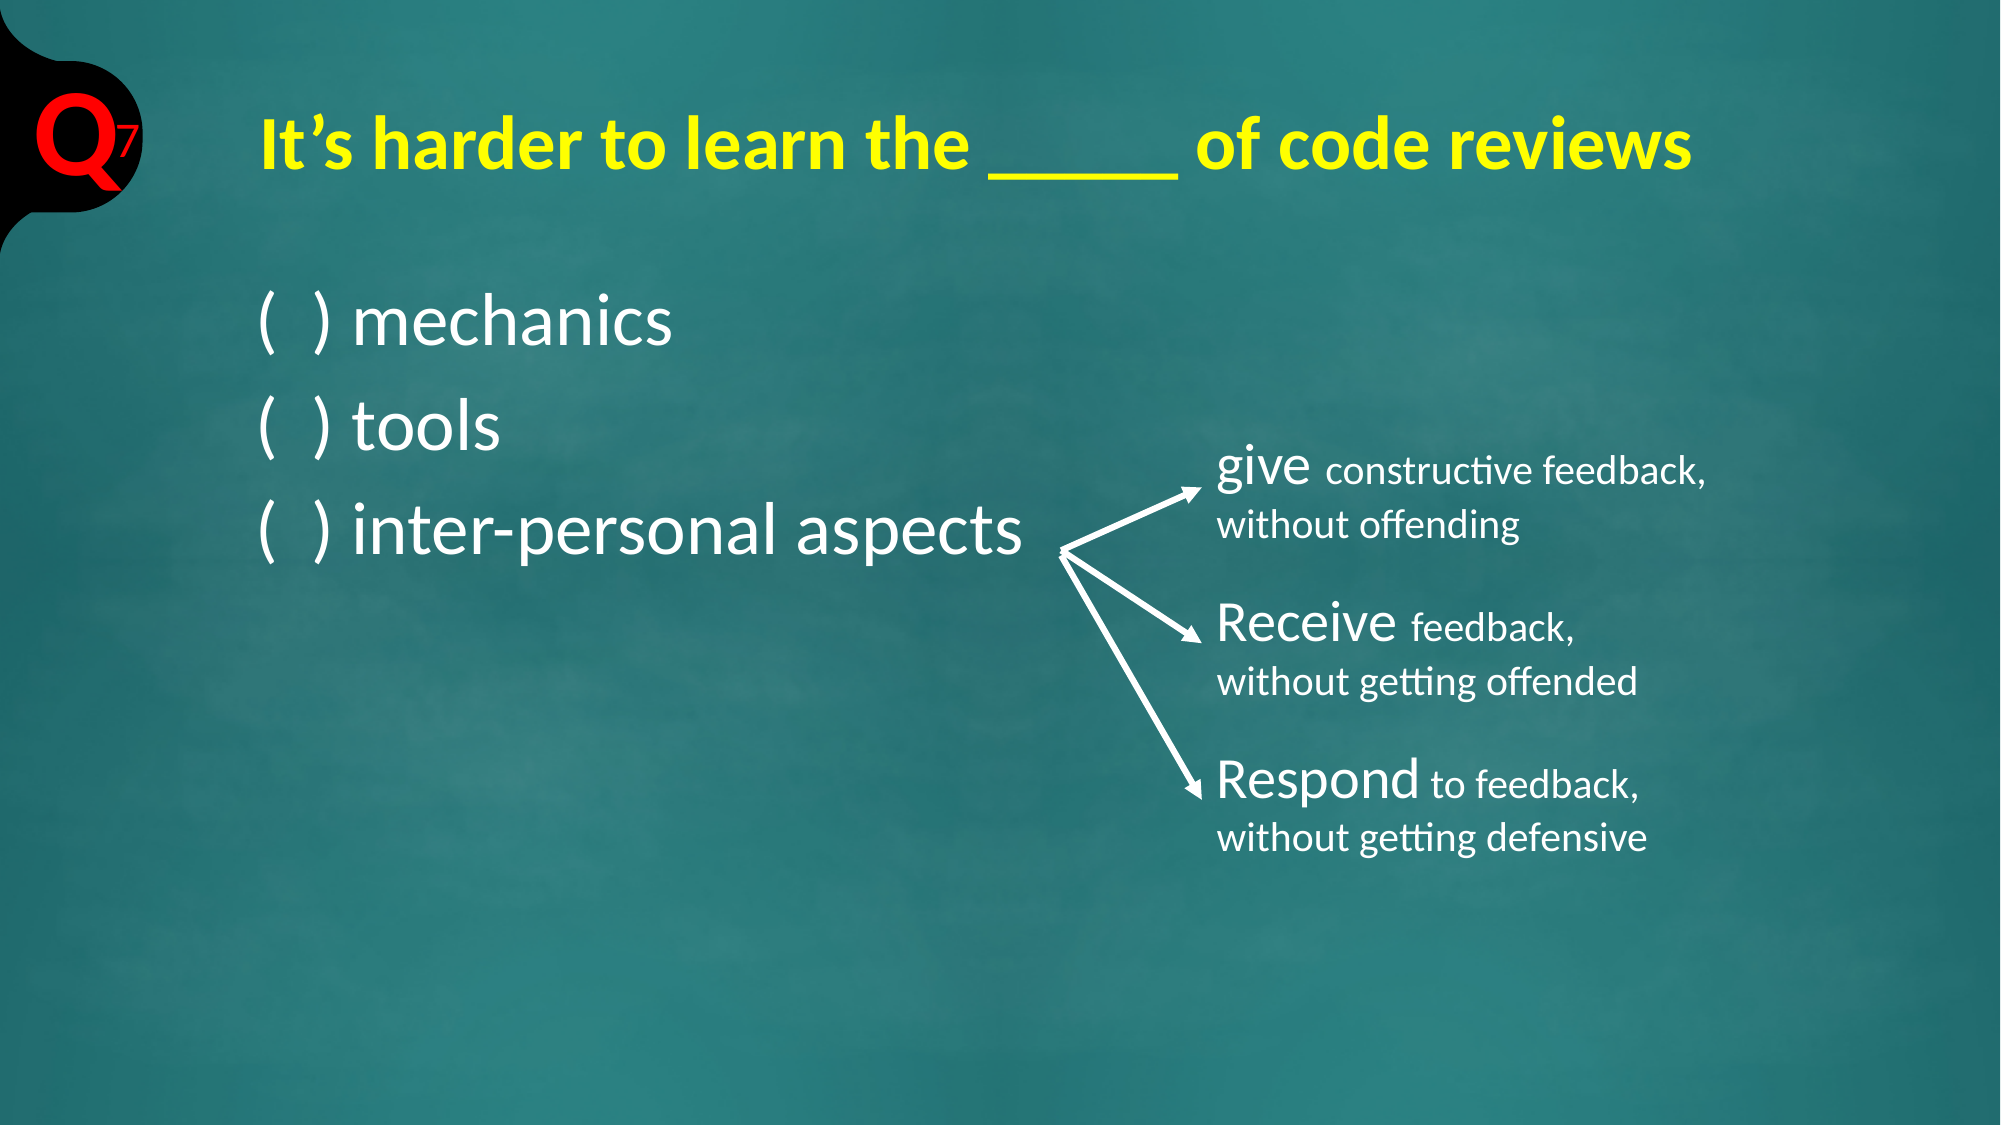

Q

# It’s harder to learn the _____ of code reviews
7
(  ) mechanics
(  ) tools
(  ) inter-personal aspects

give constructive feedback,
without offending
Receive feedback,
without getting offended
Respond to feedback,
without getting defensive